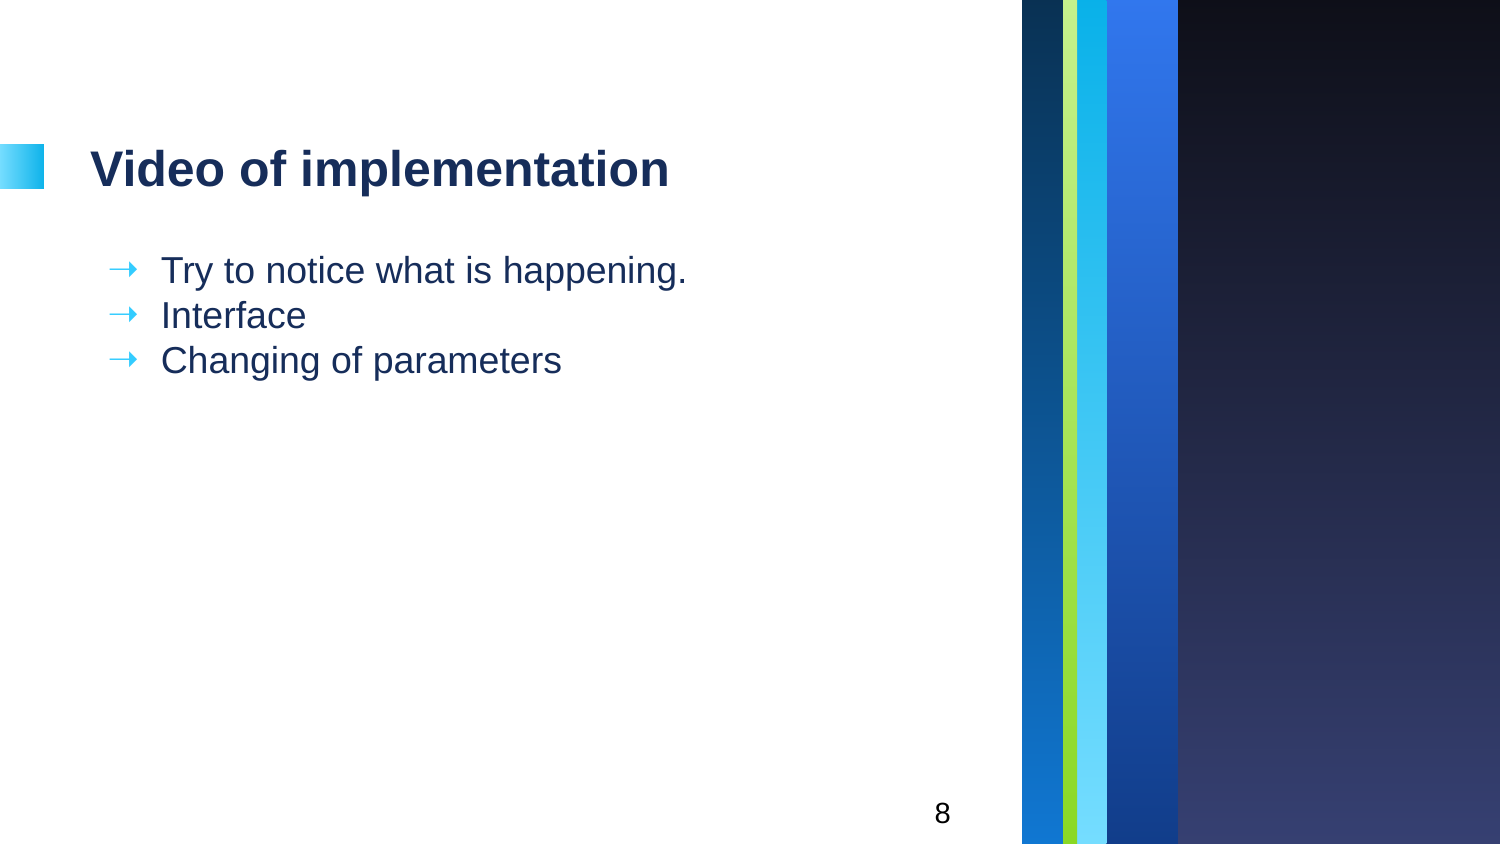

# Video of implementation
Try to notice what is happening.
Interface
Changing of parameters

8